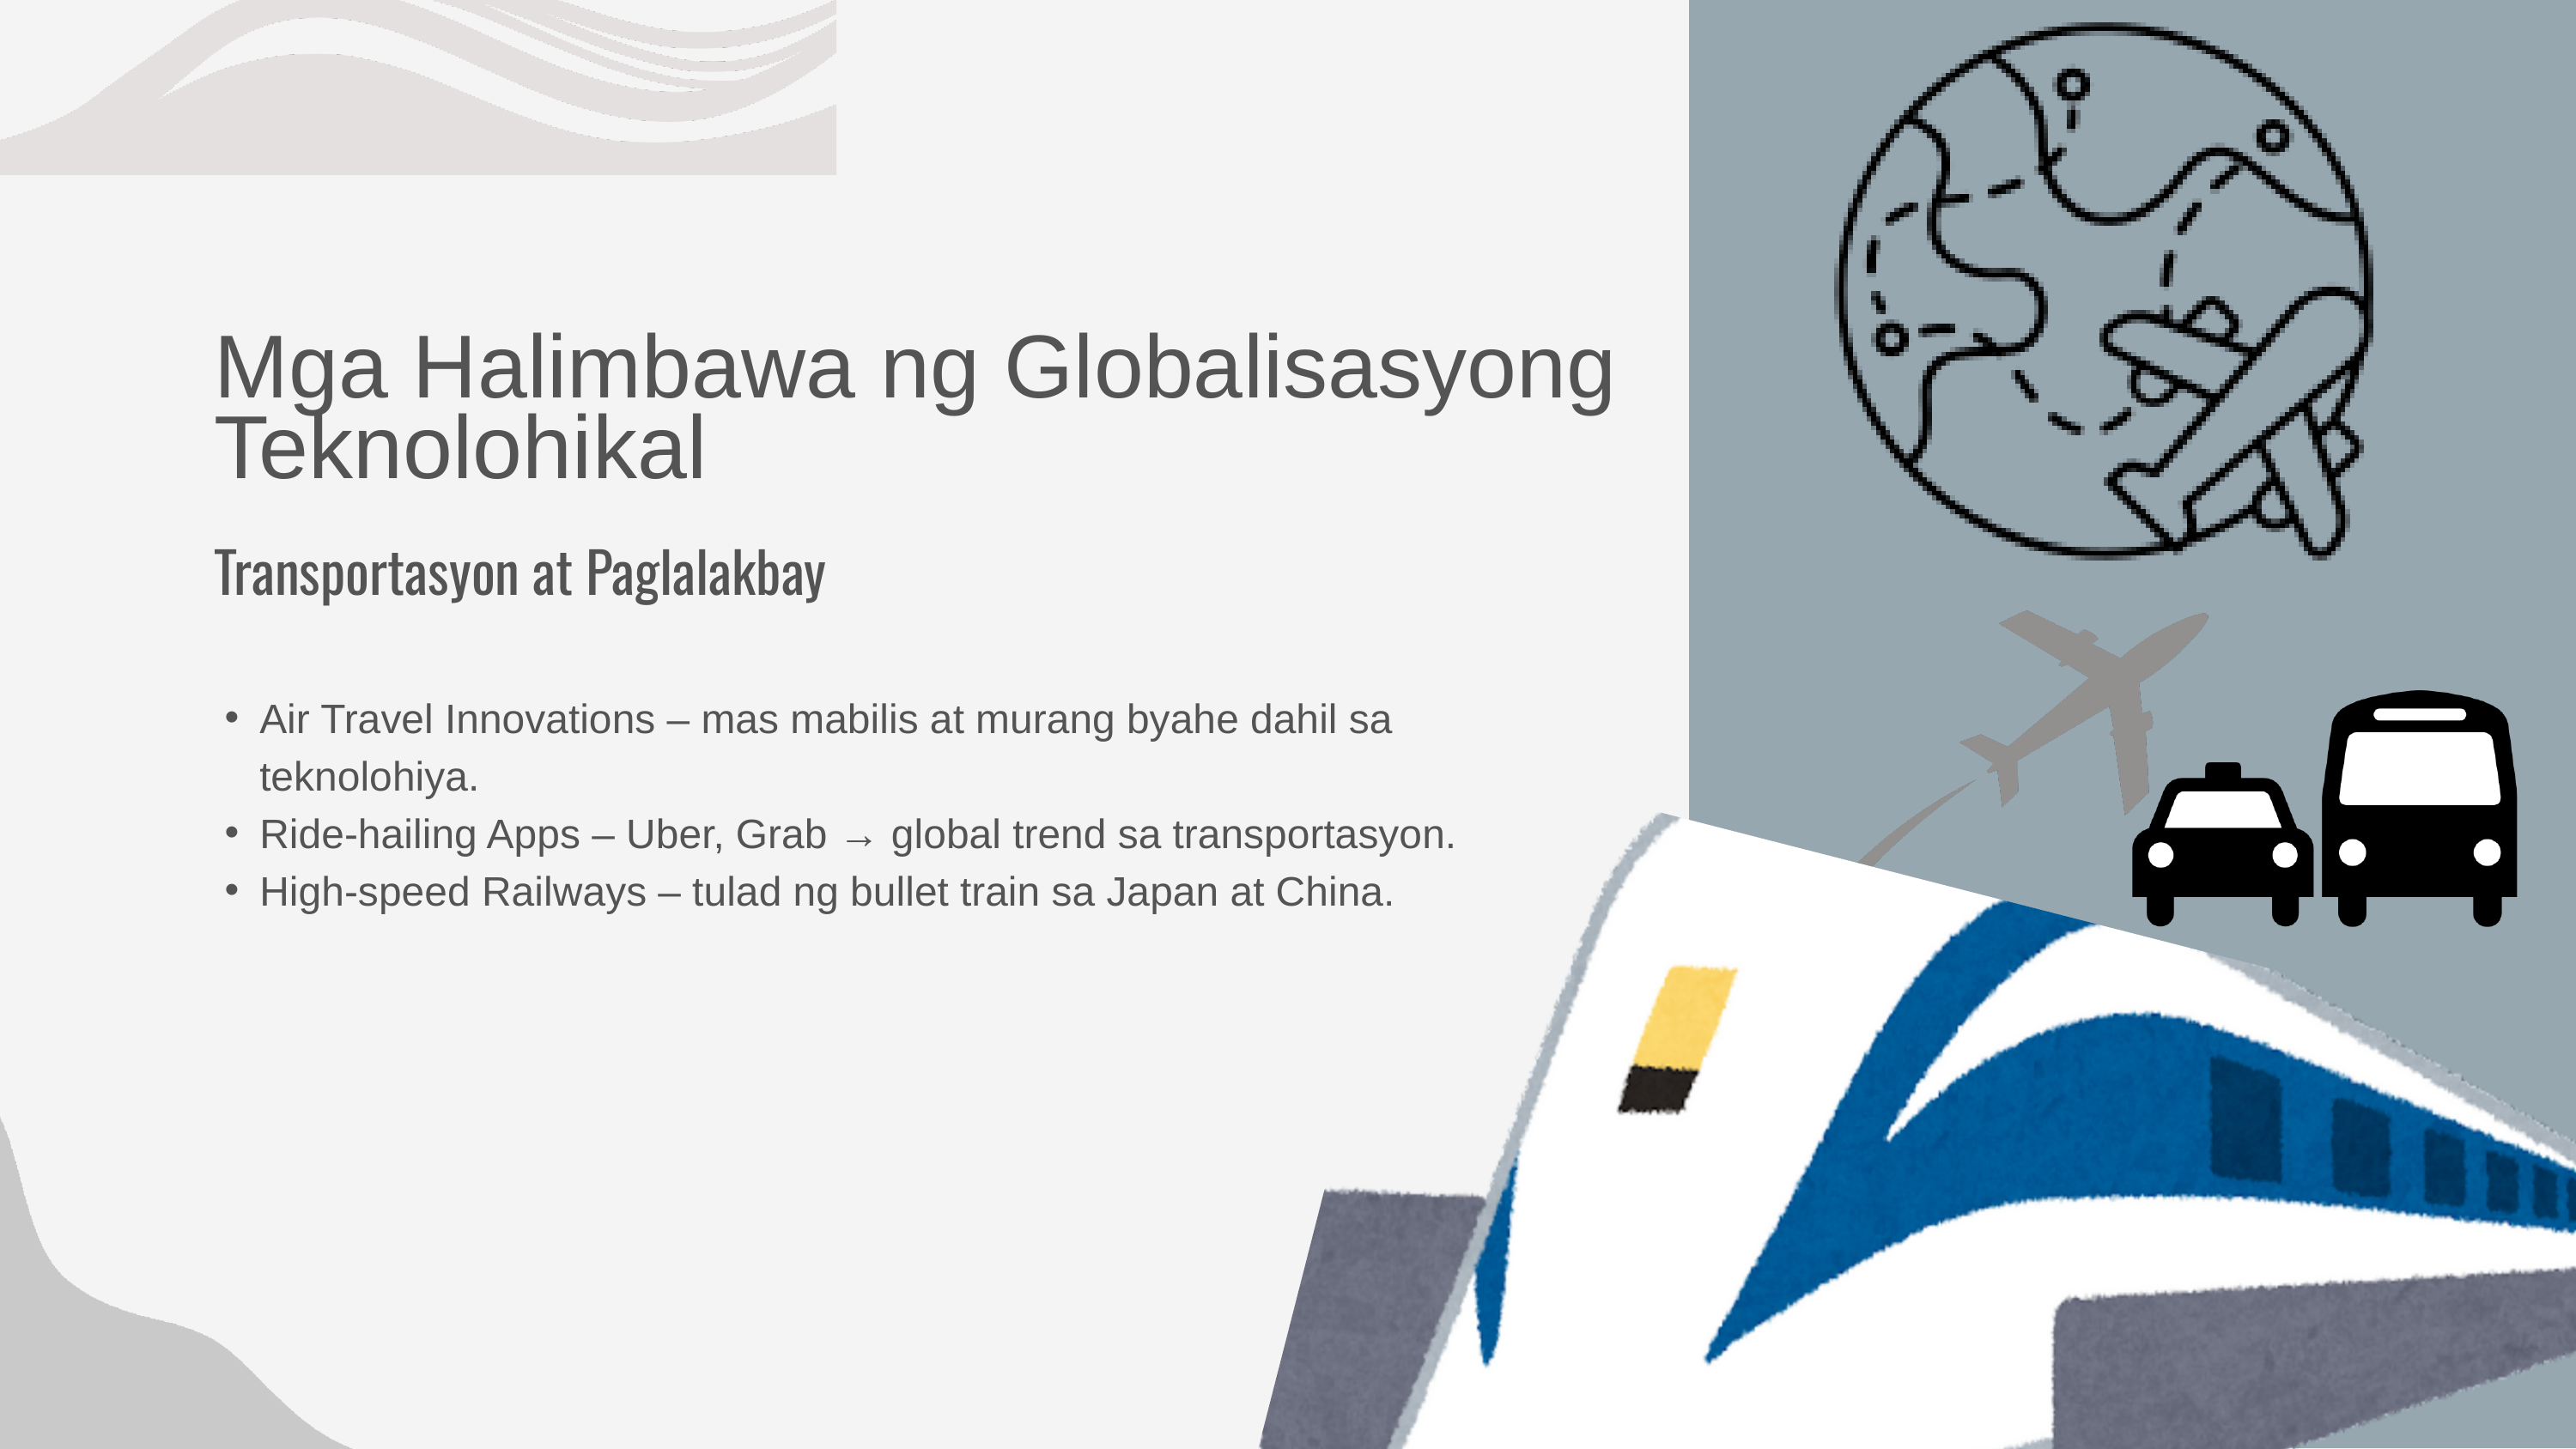

Mga Halimbawa ng Globalisasyong Teknolohikal
Transportasyon at Paglalakbay

Air Travel Innovations – mas mabilis at murang byahe dahil sa teknolohiya.
Ride-hailing Apps – Uber, Grab → global trend sa transportasyon.
High-speed Railways – tulad ng bullet train sa Japan at China.